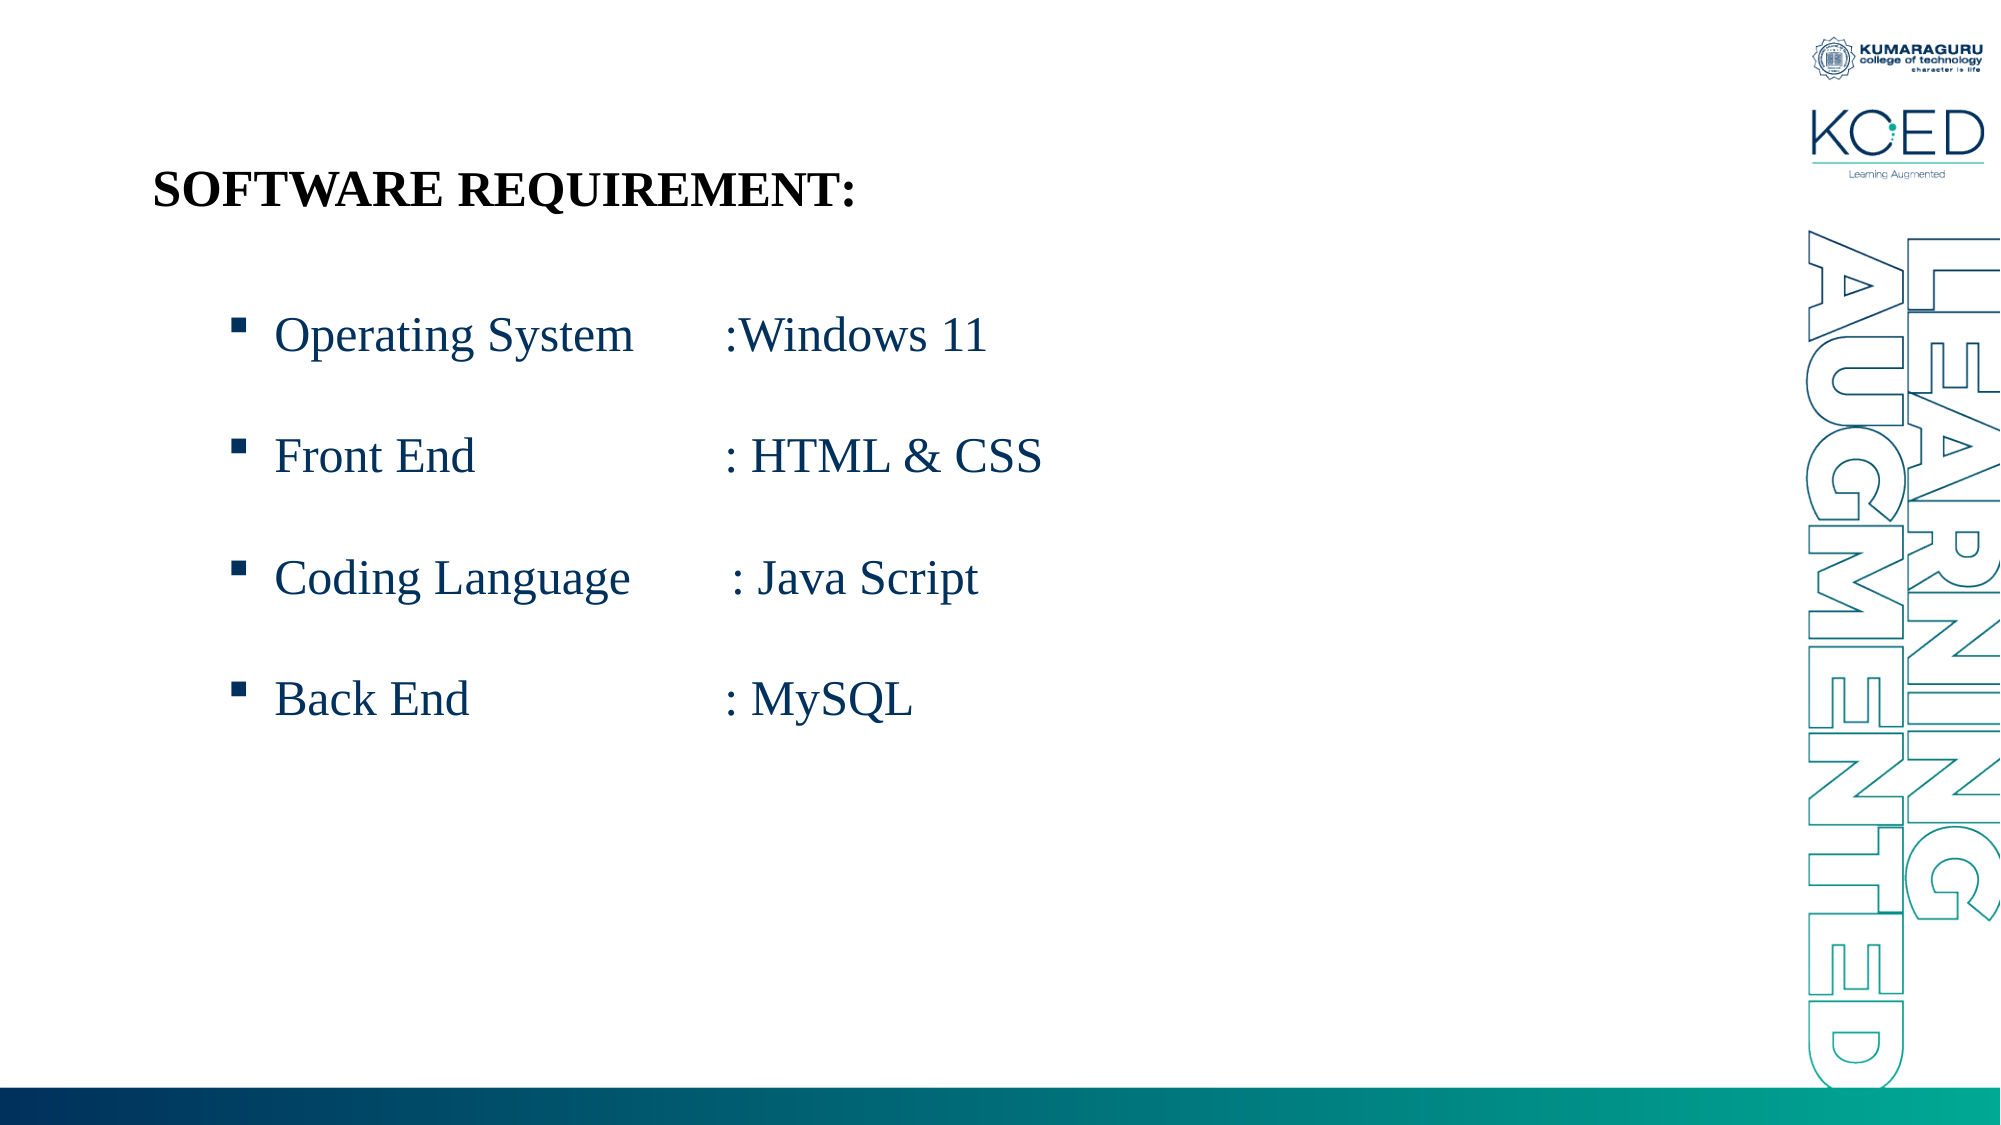

# SOFTWARE REQUIREMENT:
Operating System 	:Windows 11
Front End		: HTML & CSS
Coding Language        : Java Script
Back End		: MySQL